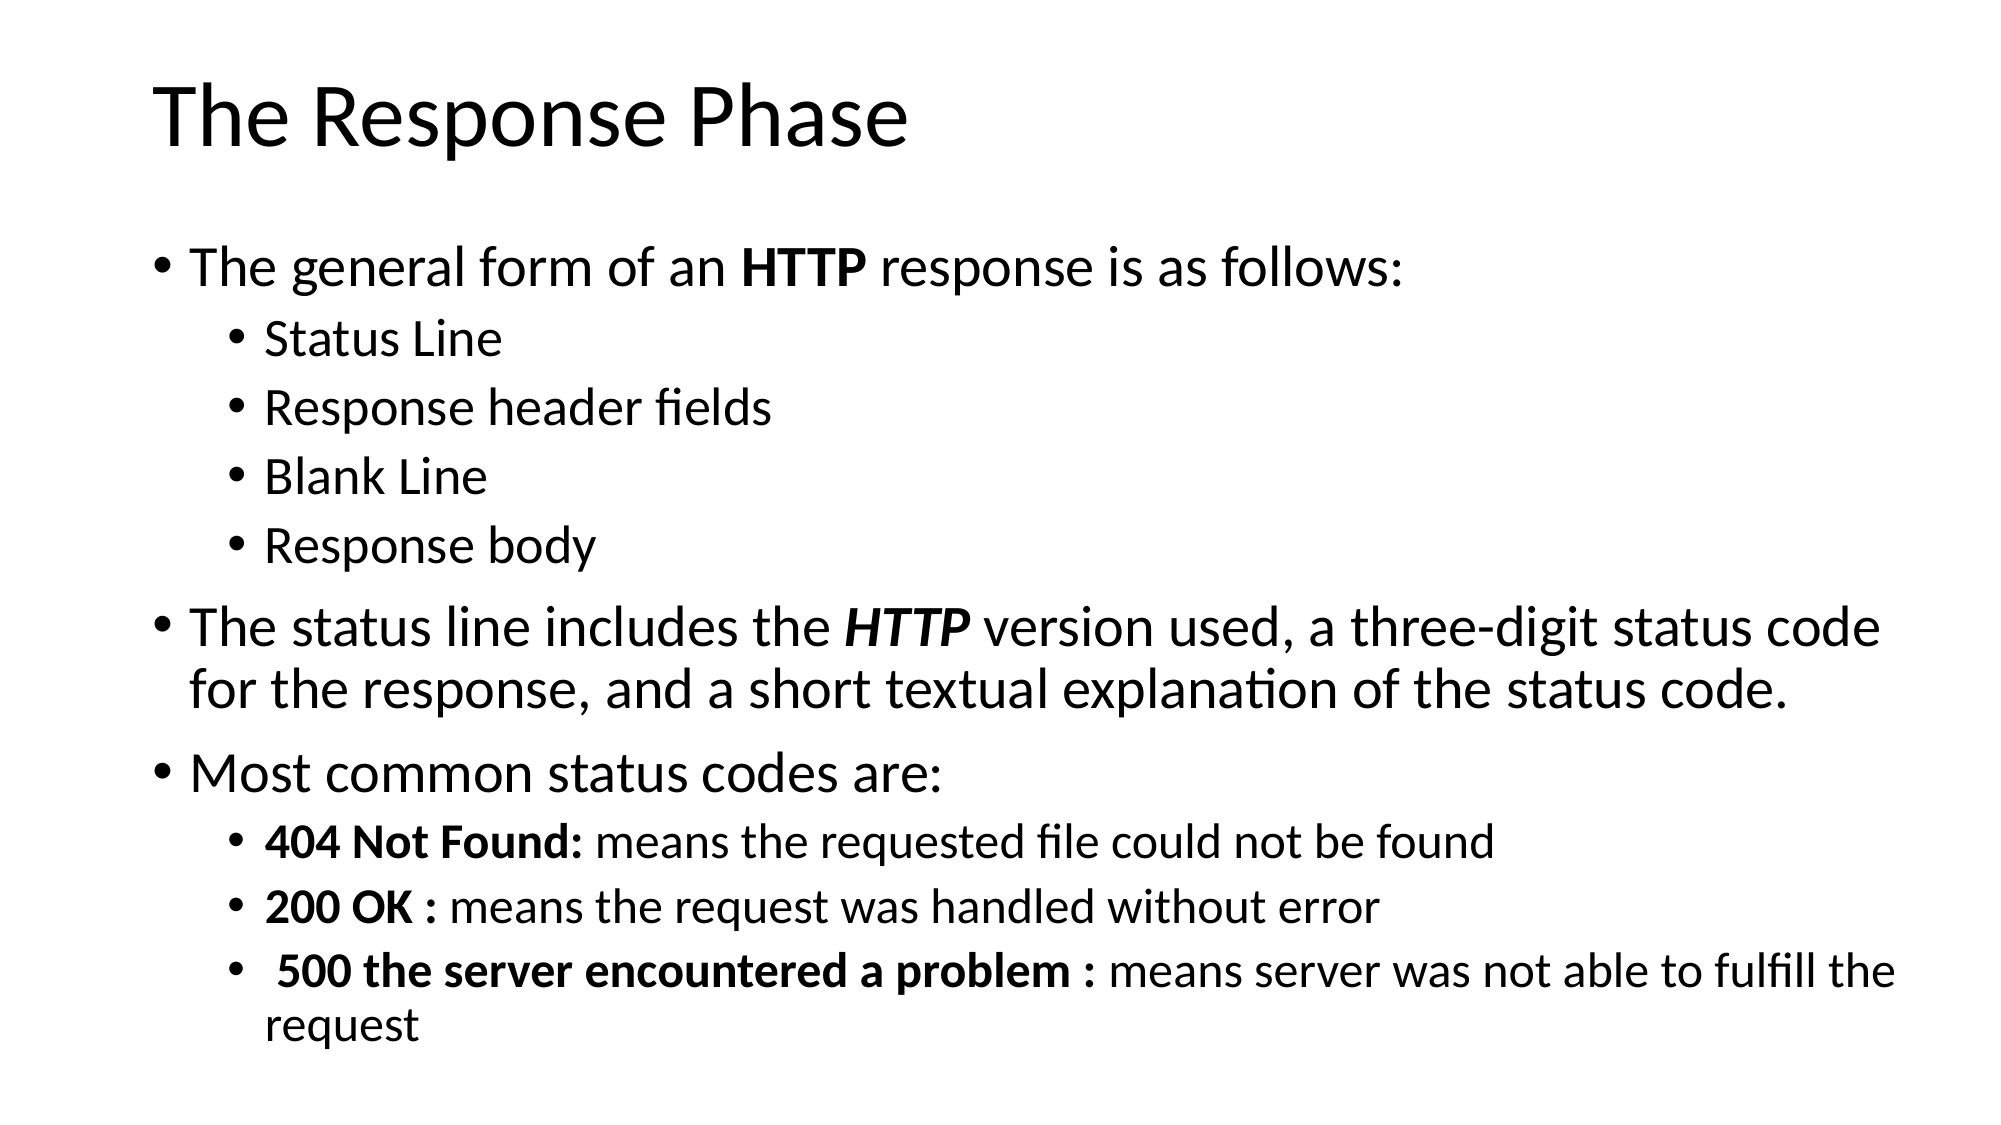

# The Response Phase
The general form of an HTTP response is as follows:
Status Line
Response header fields
Blank Line
Response body
The status line includes the HTTP version used, a three-digit status code for the response, and a short textual explanation of the status code.
Most common status codes are:
404 Not Found: means the requested file could not be found
200 OK : means the request was handled without error
 500 the server encountered a problem : means server was not able to fulfill the  request